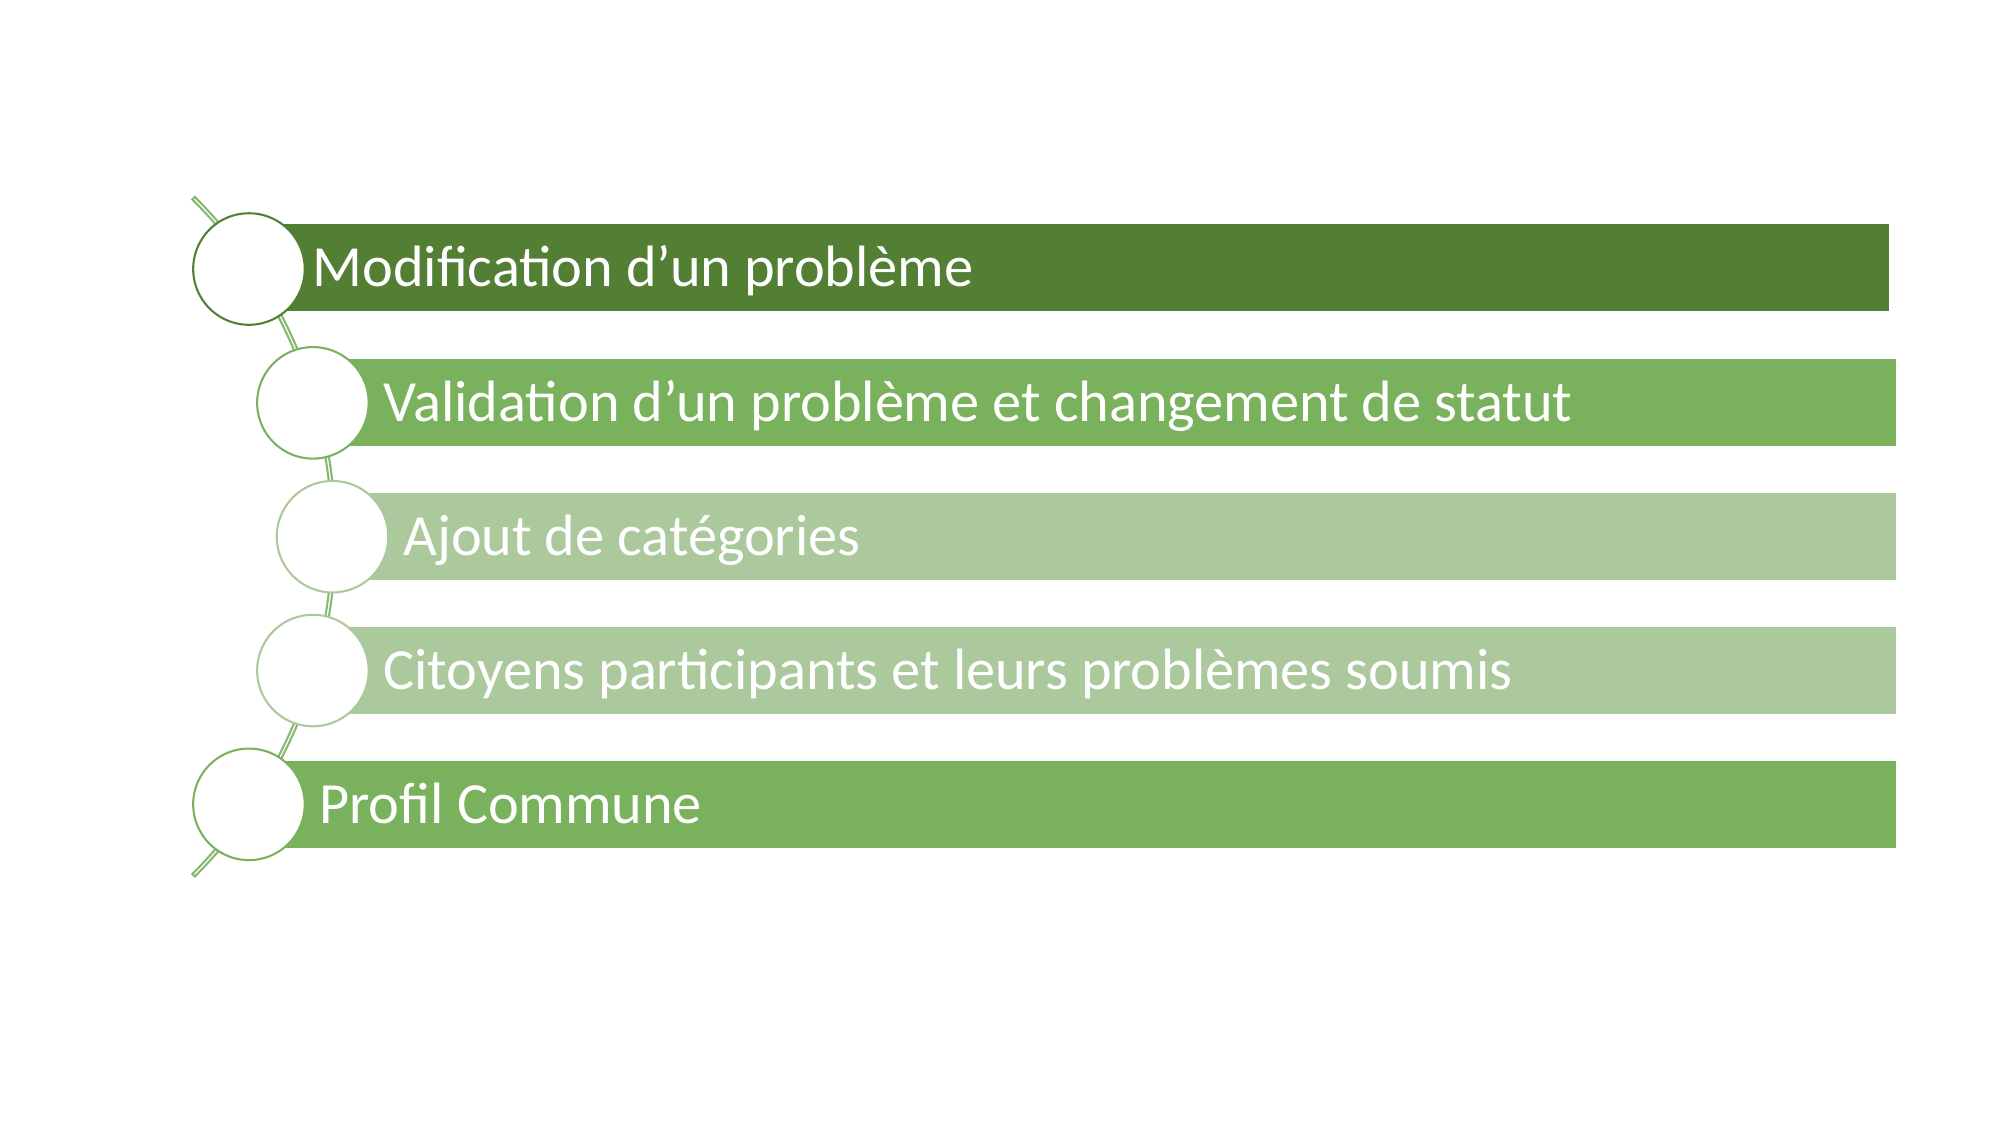

Modification d’un problème
Validation d’un problème et changement de statut
Ajout de catégories
Citoyens participants et leurs problèmes soumis
Profil Commune